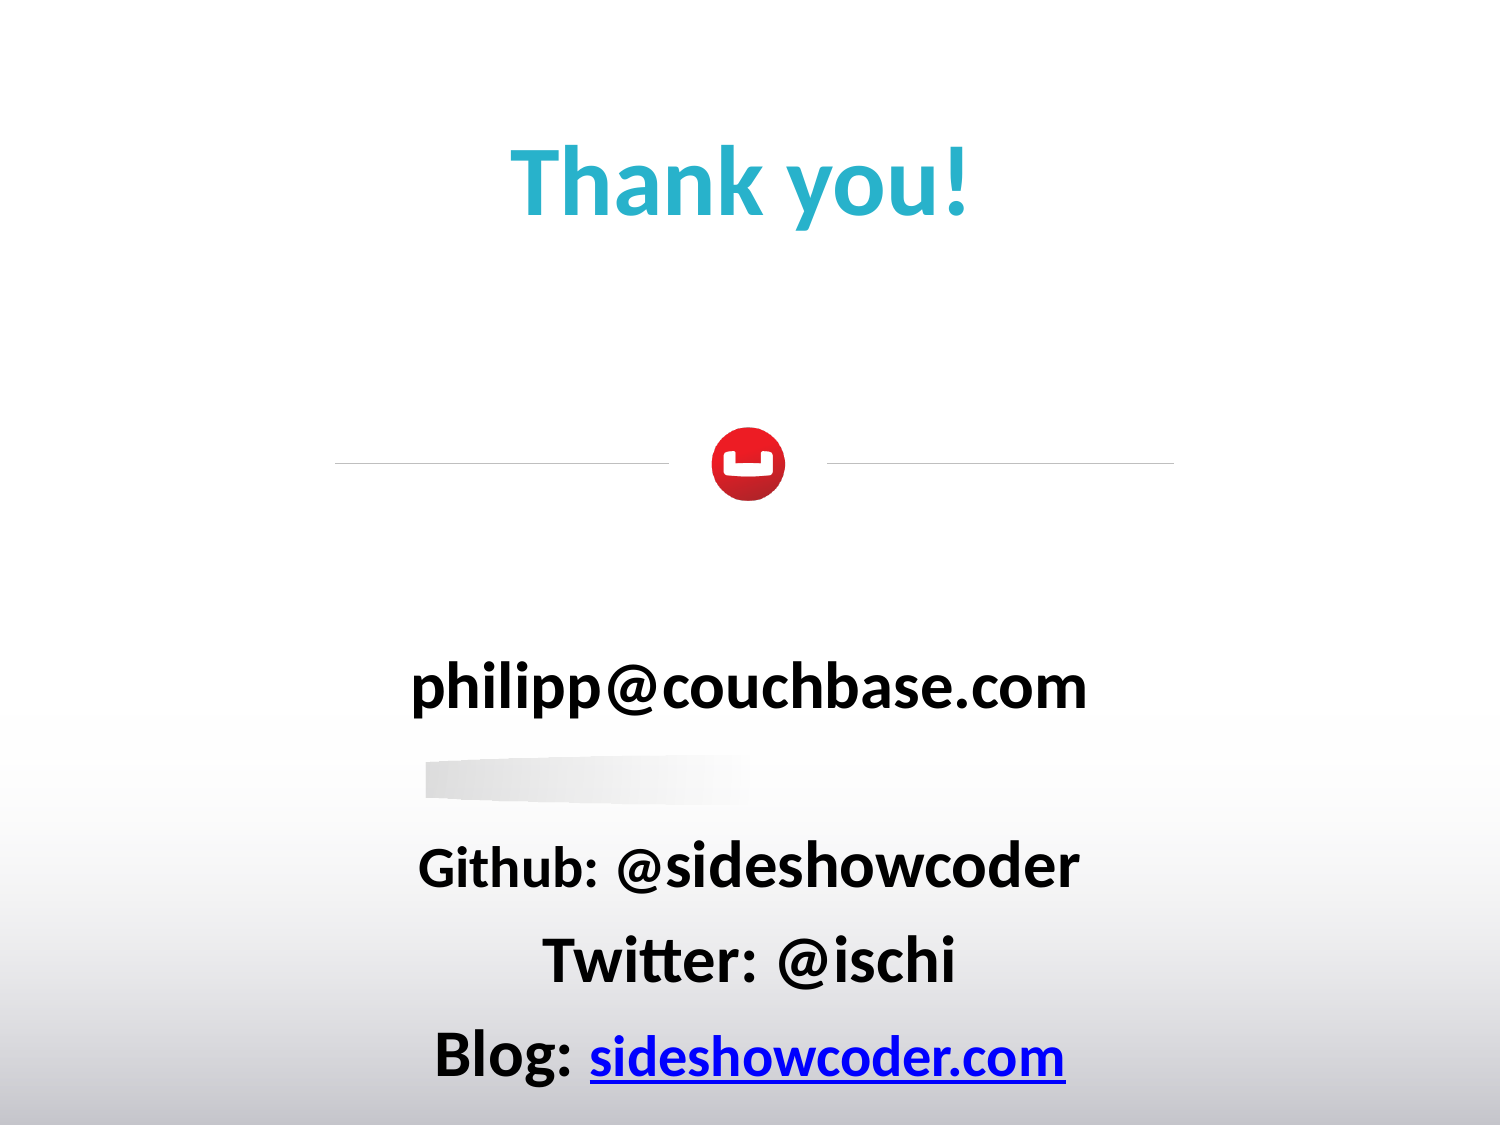

# Thank you!
philipp@couchbase.com

Github: @sideshowcoder
Twitter: @ischi
Blog: sideshowcoder.com